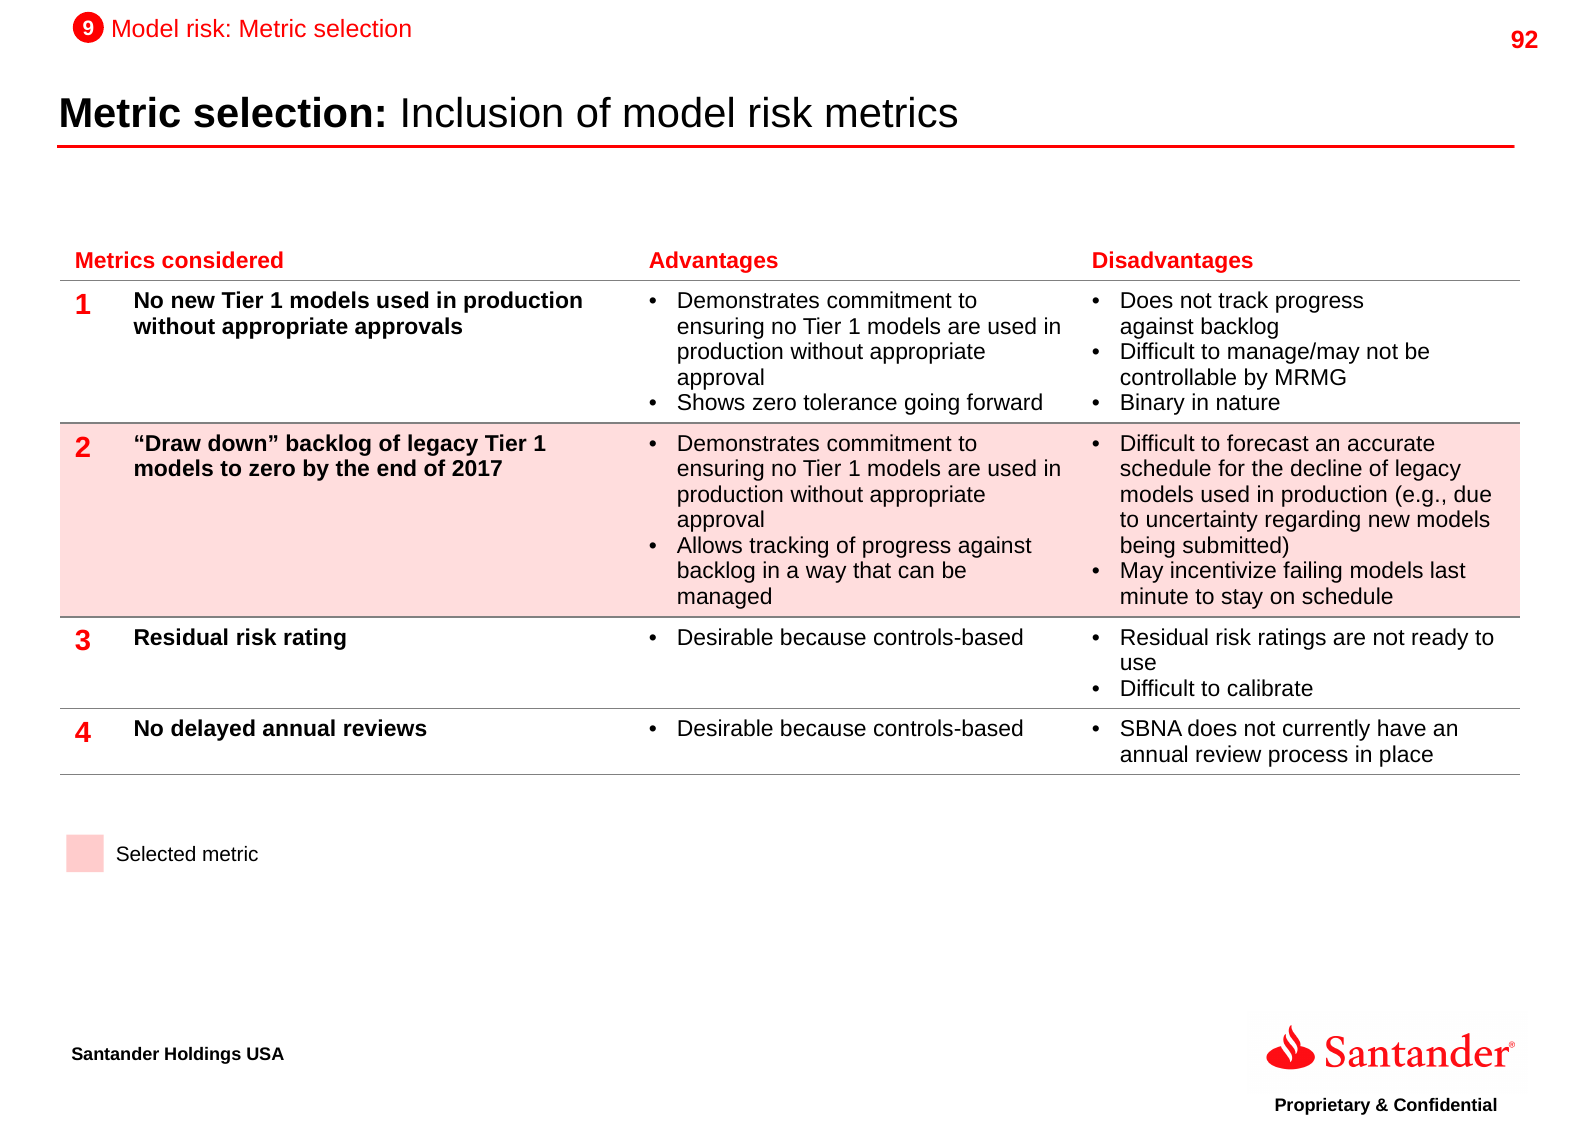

9
Model risk: Metric selection
Metric selection: Inclusion of model risk metrics
| Metrics considered |  | Advantages | Disadvantages |
| --- | --- | --- | --- |
| 1 | No new Tier 1 models used in production without appropriate approvals | Demonstrates commitment to ensuring no Tier 1 models are used in production without appropriate approval Shows zero tolerance going forward | Does not track progress against backlog Difficult to manage/may not be controllable by MRMG Binary in nature |
| 2 | “Draw down” backlog of legacy Tier 1 models to zero by the end of 2017 | Demonstrates commitment to ensuring no Tier 1 models are used in production without appropriate approval Allows tracking of progress against backlog in a way that can be managed | Difficult to forecast an accurate schedule for the decline of legacy models used in production (e.g., due to uncertainty regarding new models being submitted) May incentivize failing models last minute to stay on schedule |
| 3 | Residual risk rating | Desirable because controls-based | Residual risk ratings are not ready to use Difficult to calibrate |
| 4 | No delayed annual reviews | Desirable because controls-based | SBNA does not currently have an annual review process in place |
      Selected metric